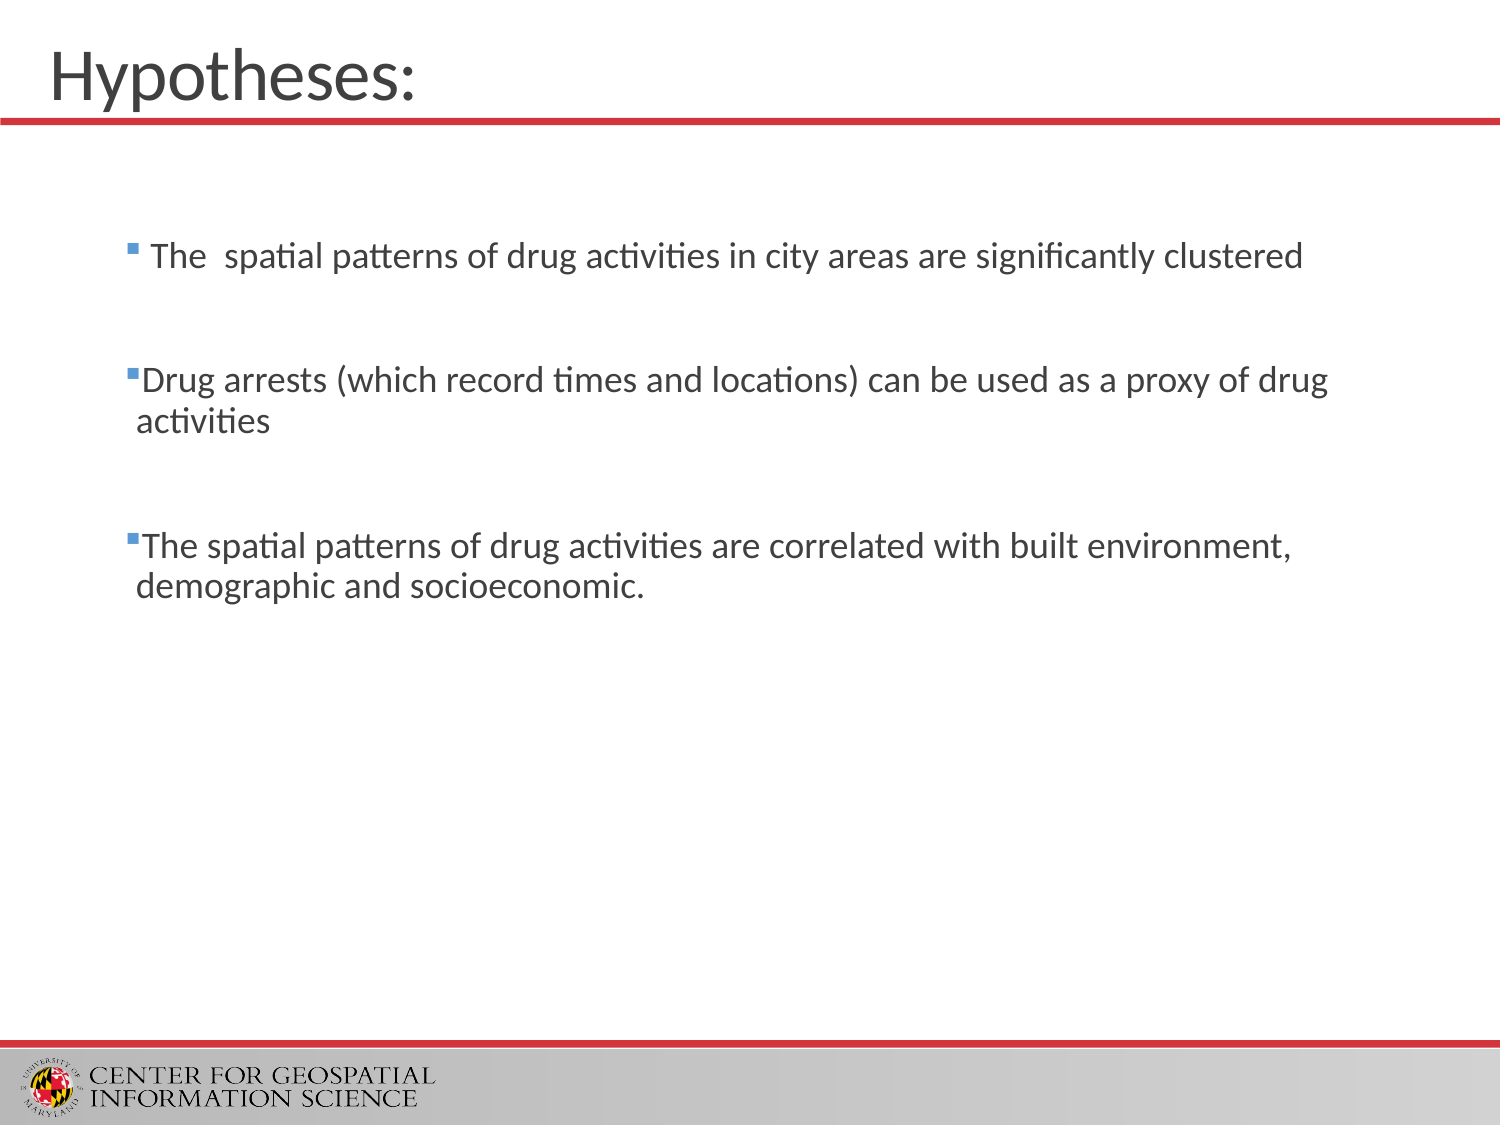

# Hypotheses:
 The  spatial patterns of drug activities in city areas are significantly clustered

Drug arrests (which record times and locations) can be used as a proxy of drug activities

The spatial patterns of drug activities are correlated with built environment, demographic and socioeconomic.